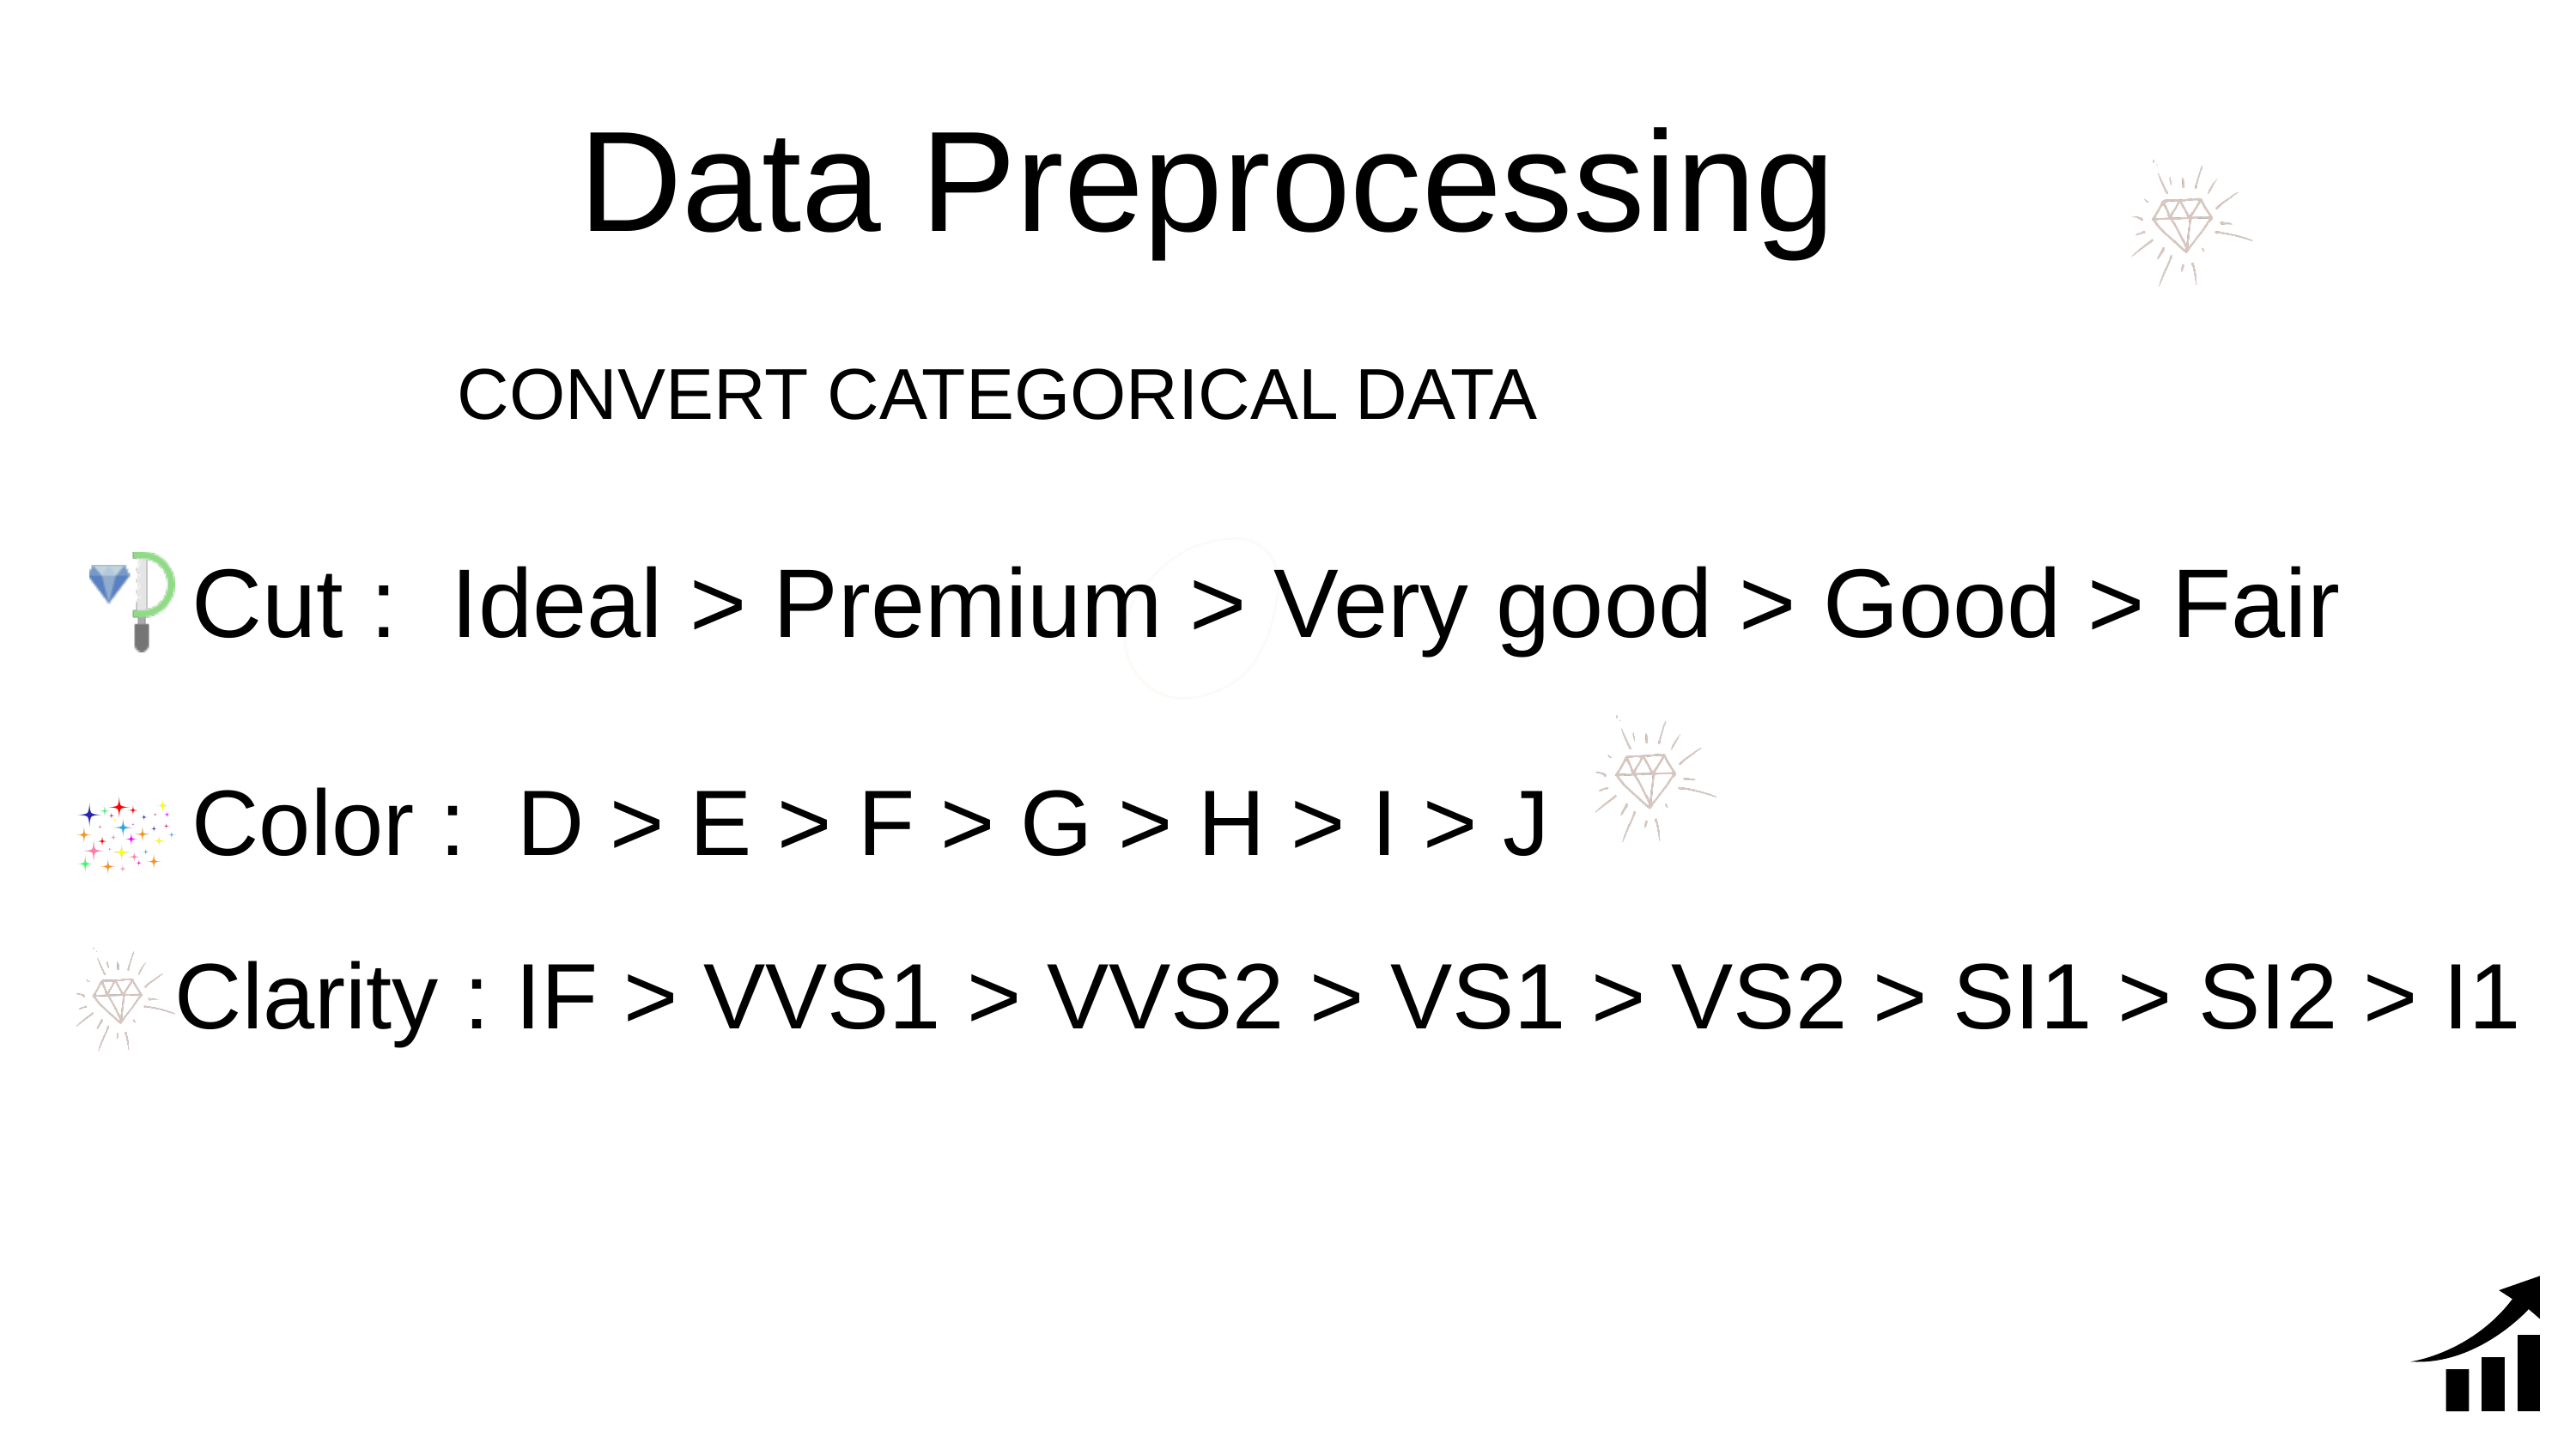

Data Preprocessing

CONVERT CATEGORICAL DATA
Cut :  Ideal > Premium > Very good > Good > Fair

Color :  D > E > F > G > H > I > J

Clarity : IF > VVS1 > VVS2 > VS1 > VS2 > SI1 > SI2 > I1